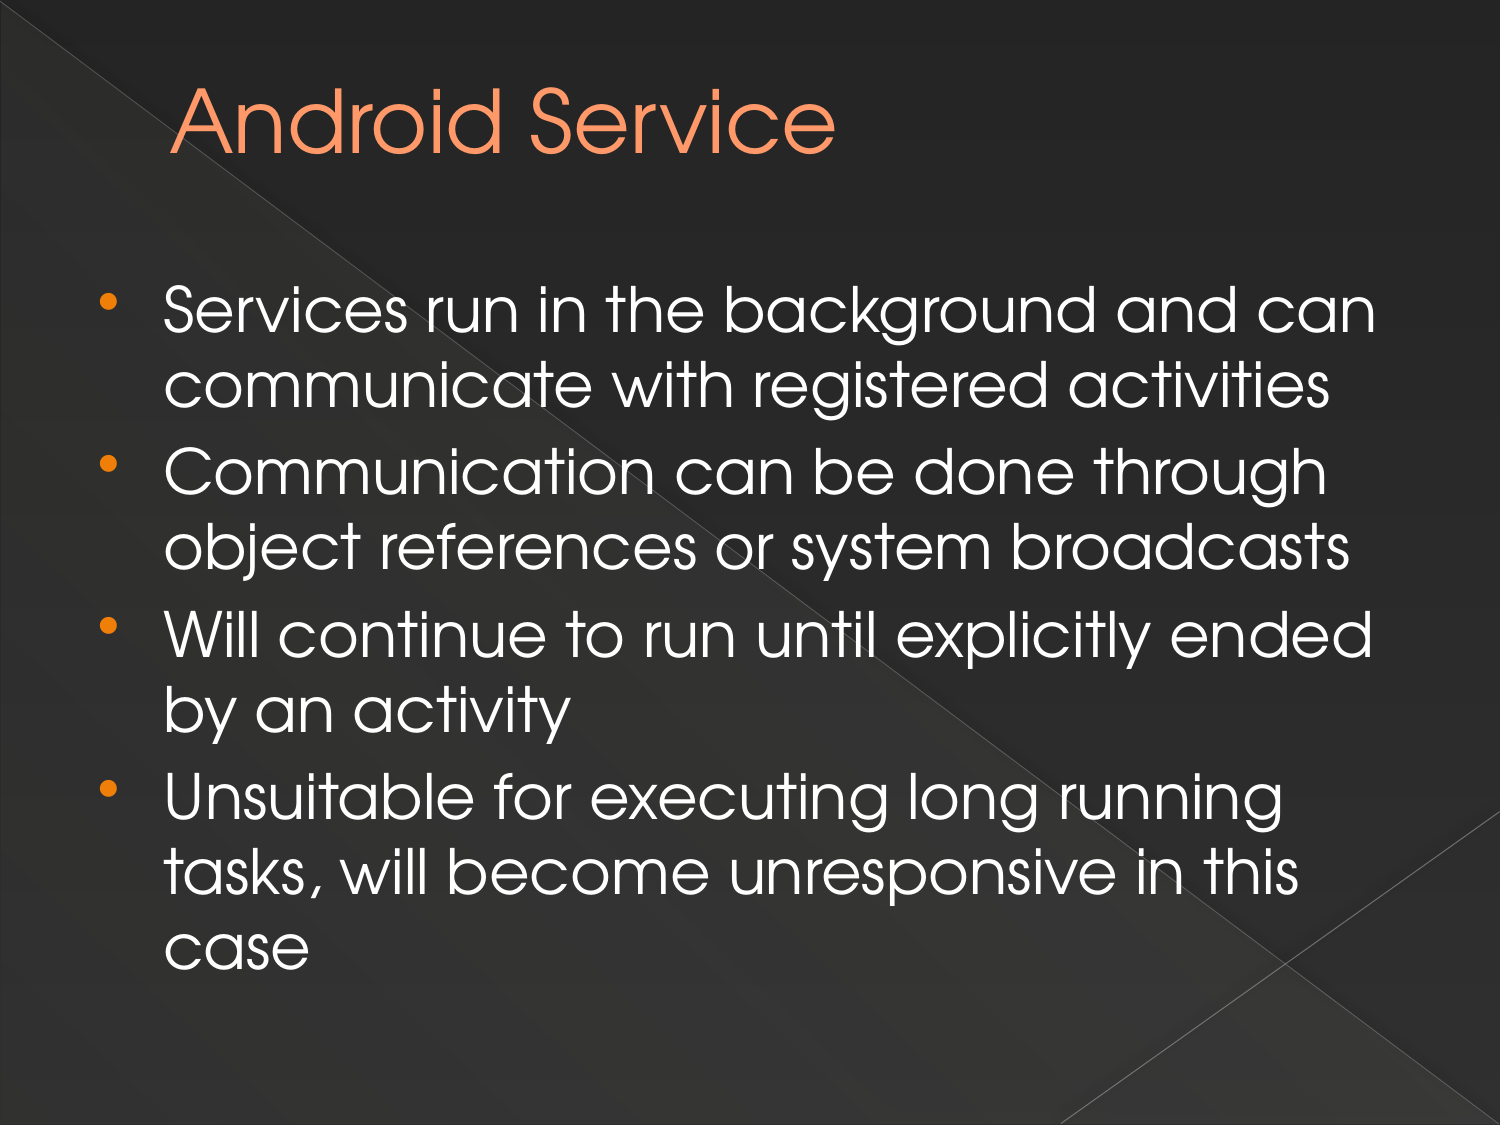

# Android Service
Services run in the background and can communicate with registered activities
Communication can be done through object references or system broadcasts
Will continue to run until explicitly ended by an activity
Unsuitable for executing long running tasks, will become unresponsive in this case